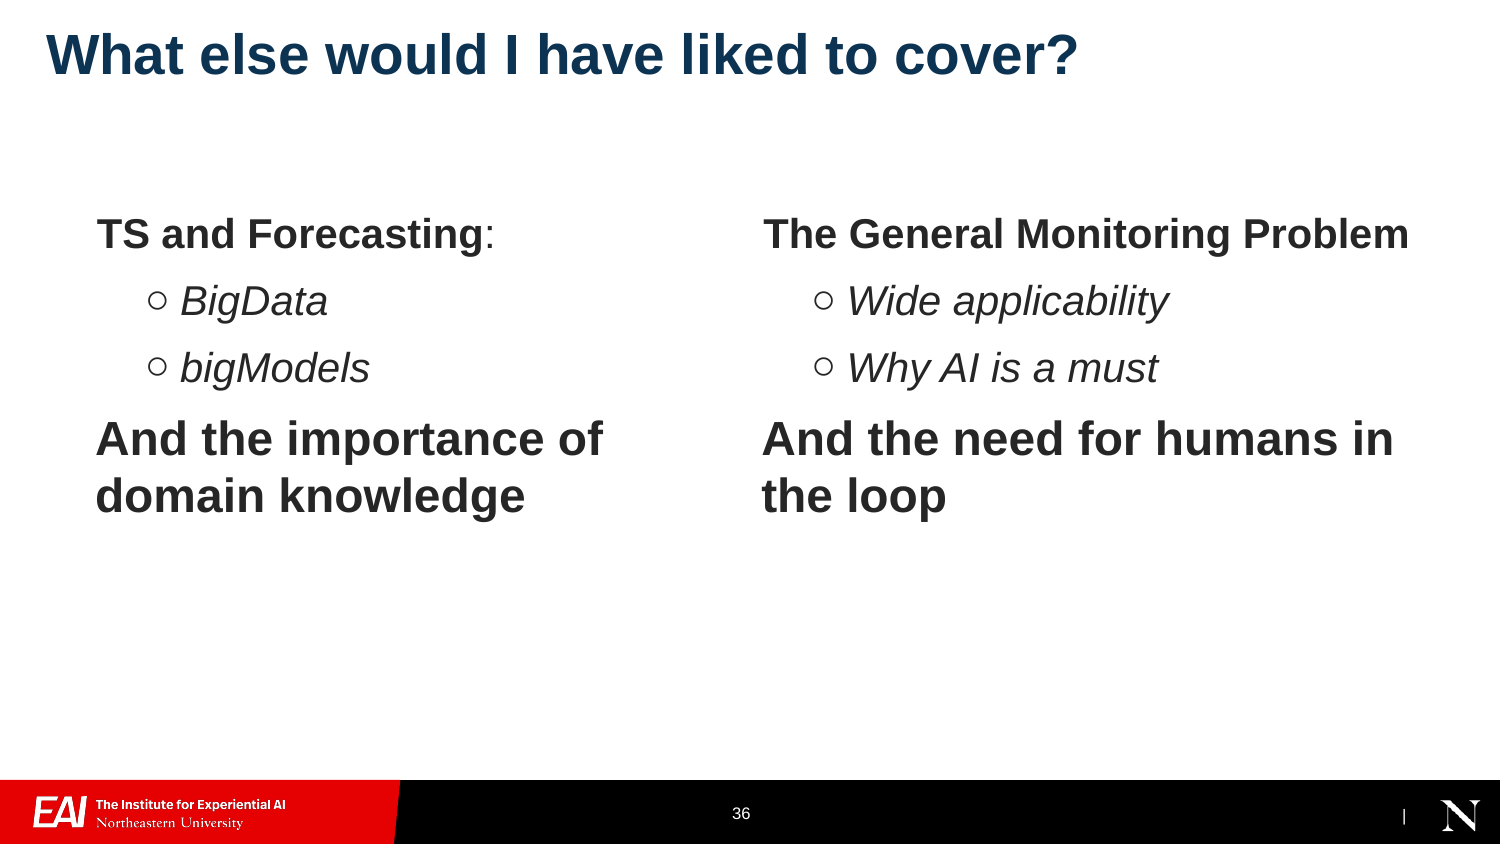

What else would I have liked to cover?
TS and Forecasting:
BigData
bigModels
And the importance of domain knowledge
The General Monitoring Problem
Wide applicability
Why AI is a must
And the need for humans in the loop
36